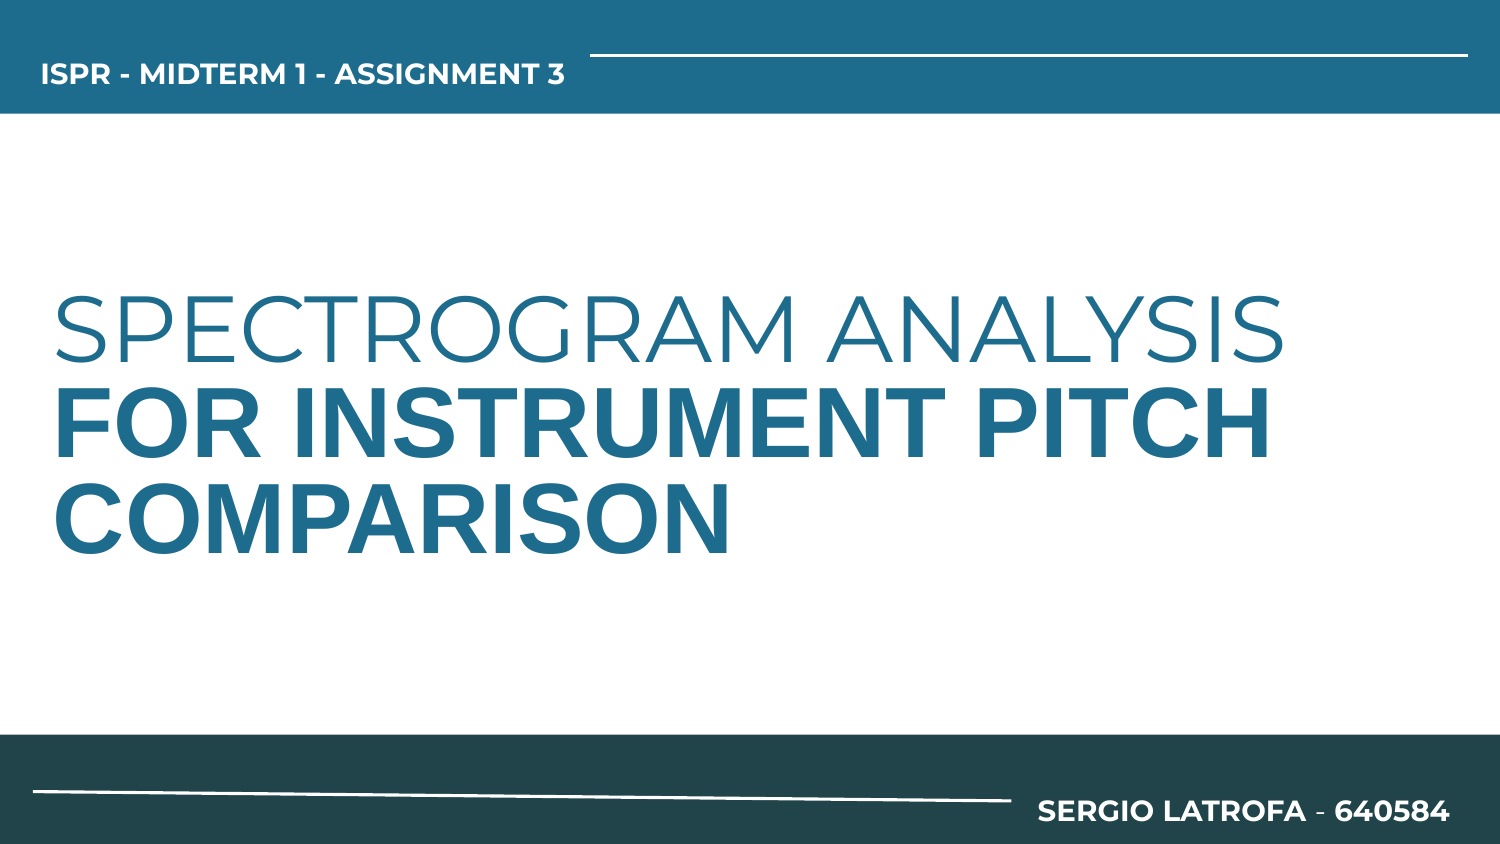

ISPR - MIDTERM 1 - ASSIGNMENT 3
SPECTROGRAM ANALYSIS
FOR INSTRUMENT PITCH COMPARISON

SERGIO LATROFA - 640584